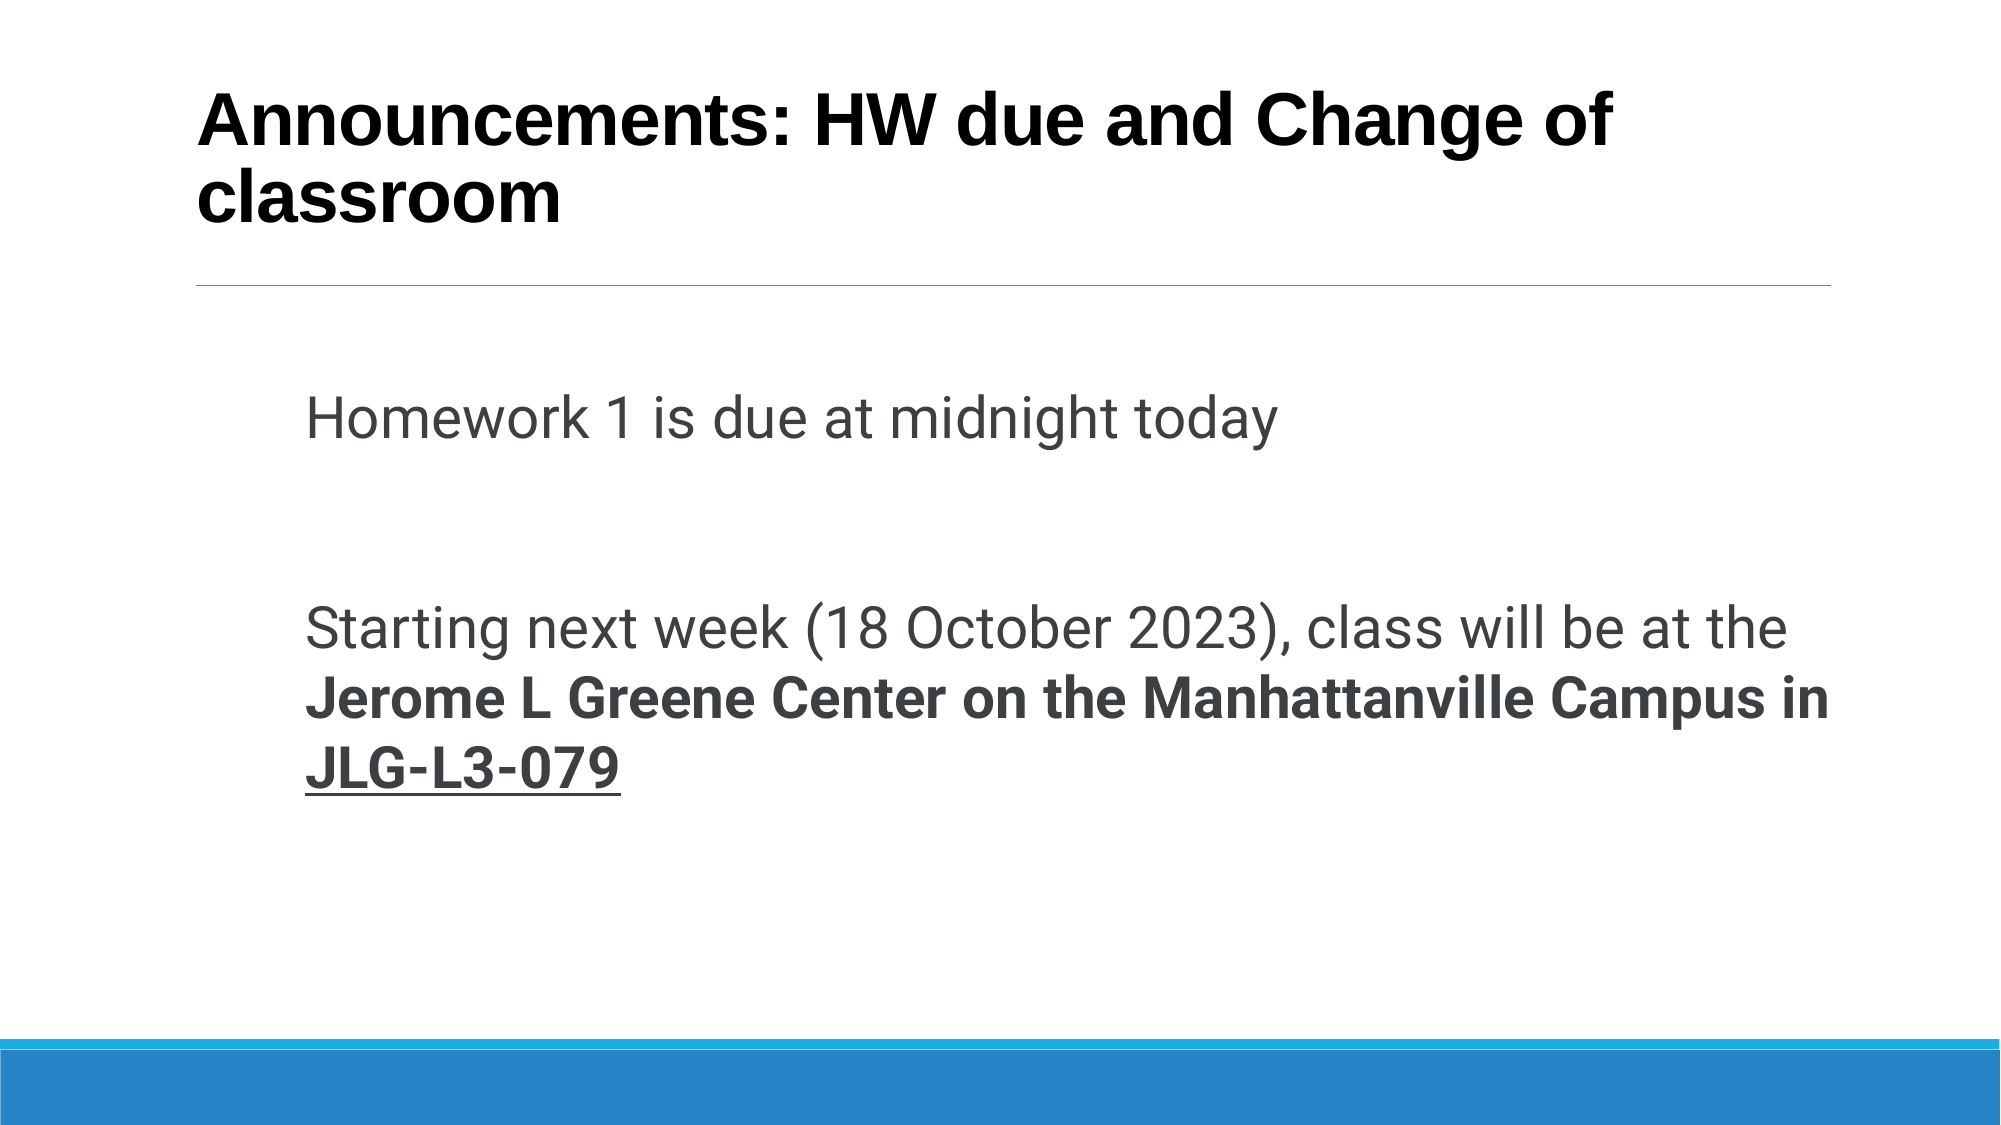

Announcements: HW due and Change of classroom
Homework 1 is due at midnight today

Starting next week (18 October 2023), class will be at the Jerome L Greene Center on the Manhattanville Campus in JLG-L3-079